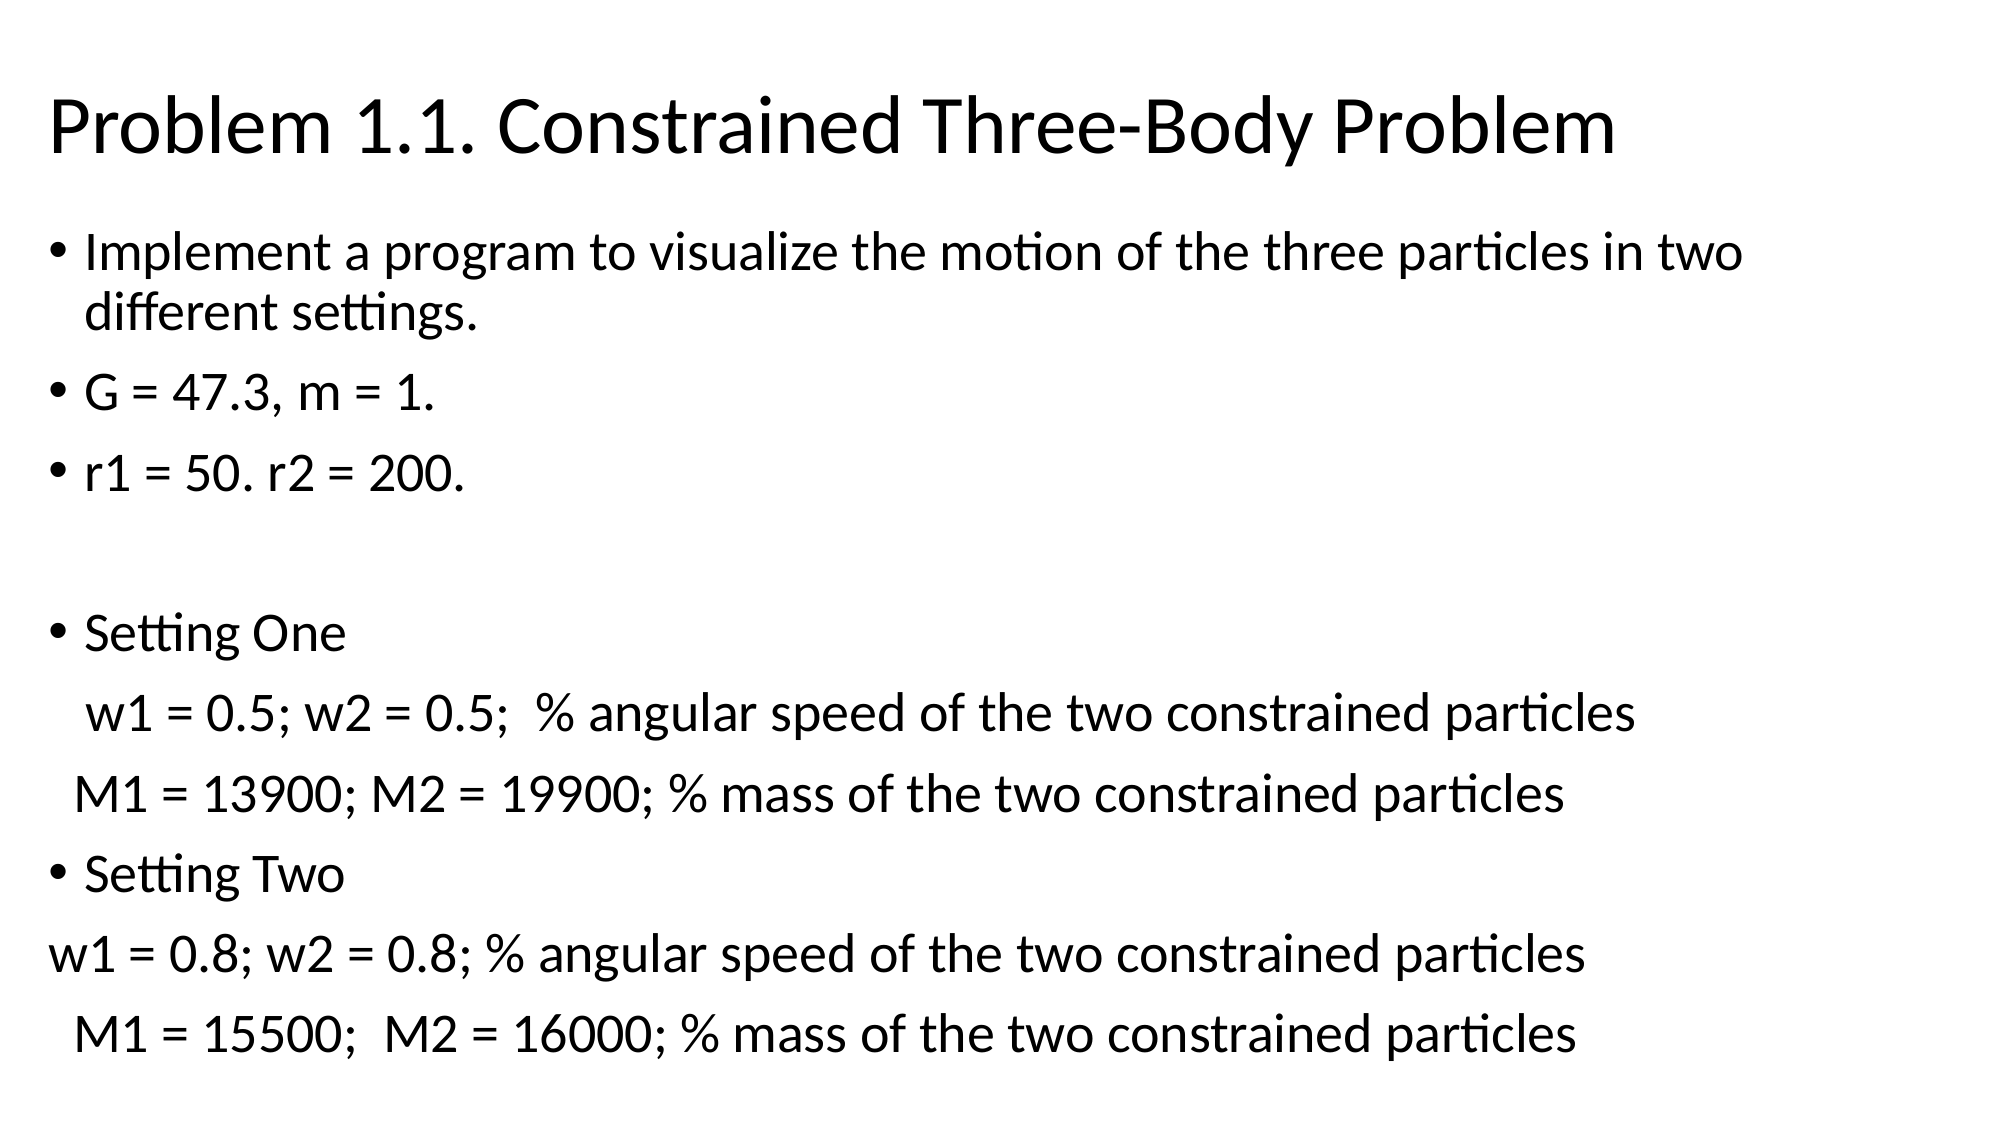

# Problem 1.1. Constrained Three-Body Problem
Implement a program to visualize the motion of the three particles in two different settings.
G = 47.3, m = 1.
r1 = 50. r2 = 200.

Setting One
   w1 = 0.5; w2 = 0.5;  % angular speed of the two constrained particles
  M1 = 13900; M2 = 19900; % mass of the two constrained particles
Setting Two
w1 = 0.8; w2 = 0.8; % angular speed of the two constrained particles
  M1 = 15500;  M2 = 16000; % mass of the two constrained particles